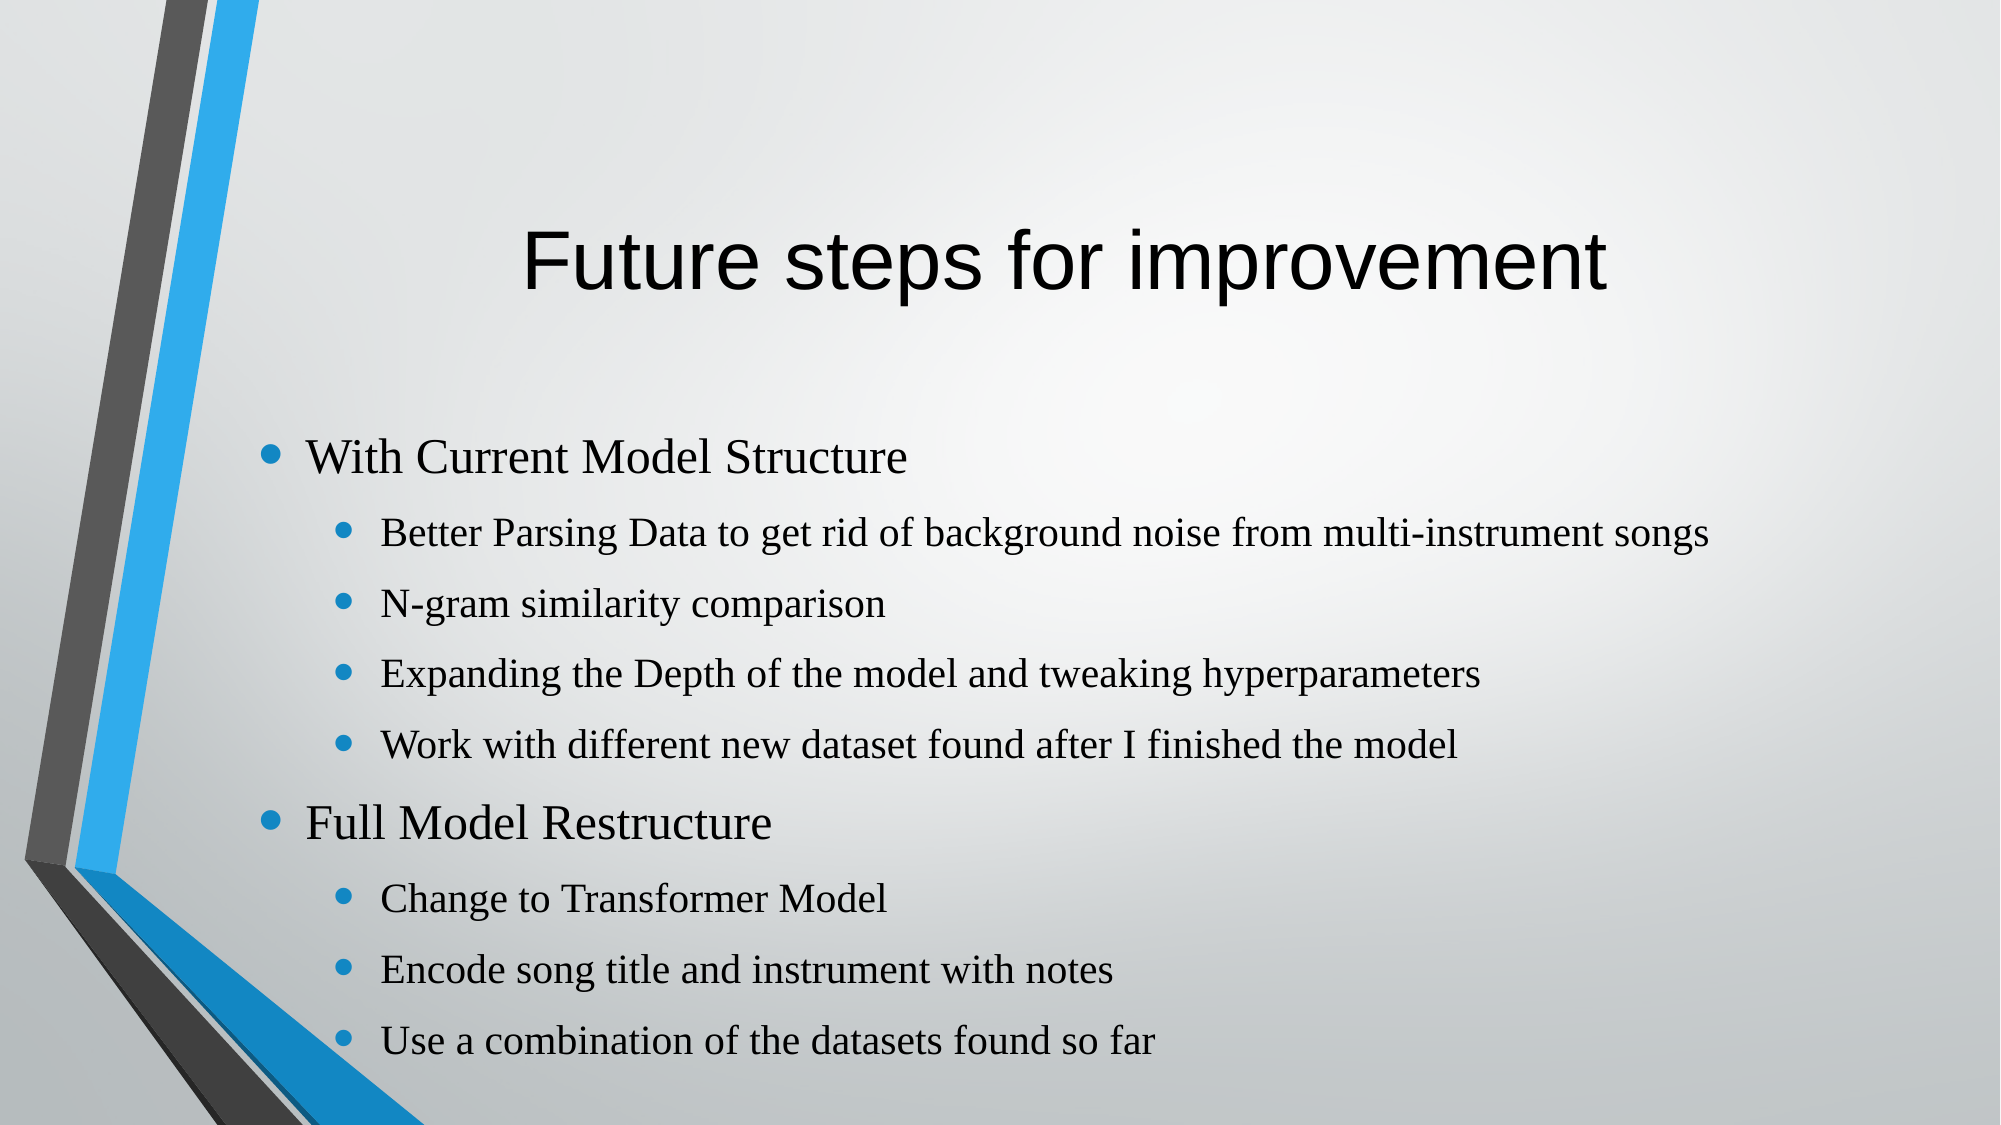

# Future steps for improvement
With Current Model Structure
Better Parsing Data to get rid of background noise from multi-instrument songs
N-gram similarity comparison
Expanding the Depth of the model and tweaking hyperparameters
Work with different new dataset found after I finished the model
Full Model Restructure
Change to Transformer Model
Encode song title and instrument with notes
Use a combination of the datasets found so far